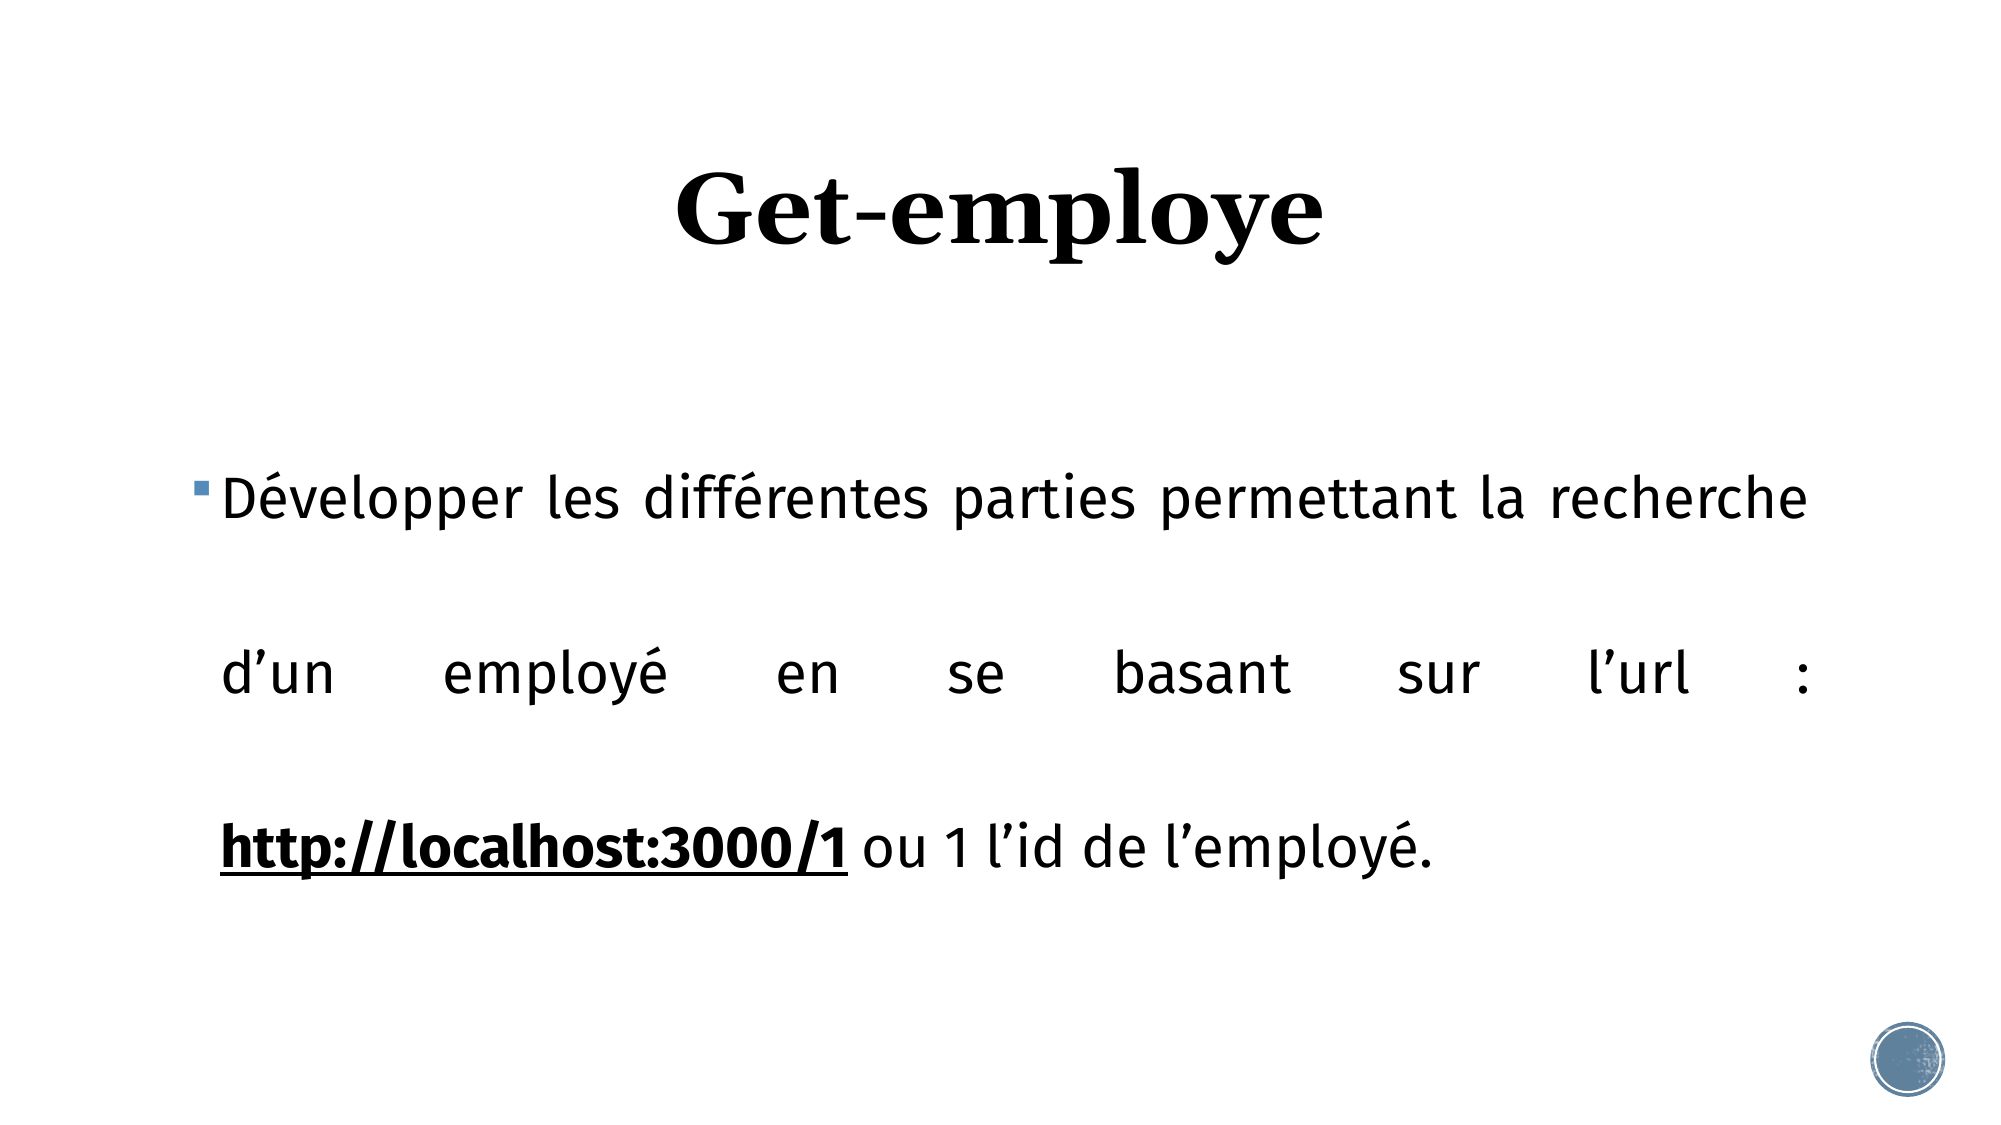

# Get-employe
Développer les différentes parties permettant la recherche d’un employé en se basant sur l’url : http://localhost:3000/1 ou 1 l’id de l’employé.